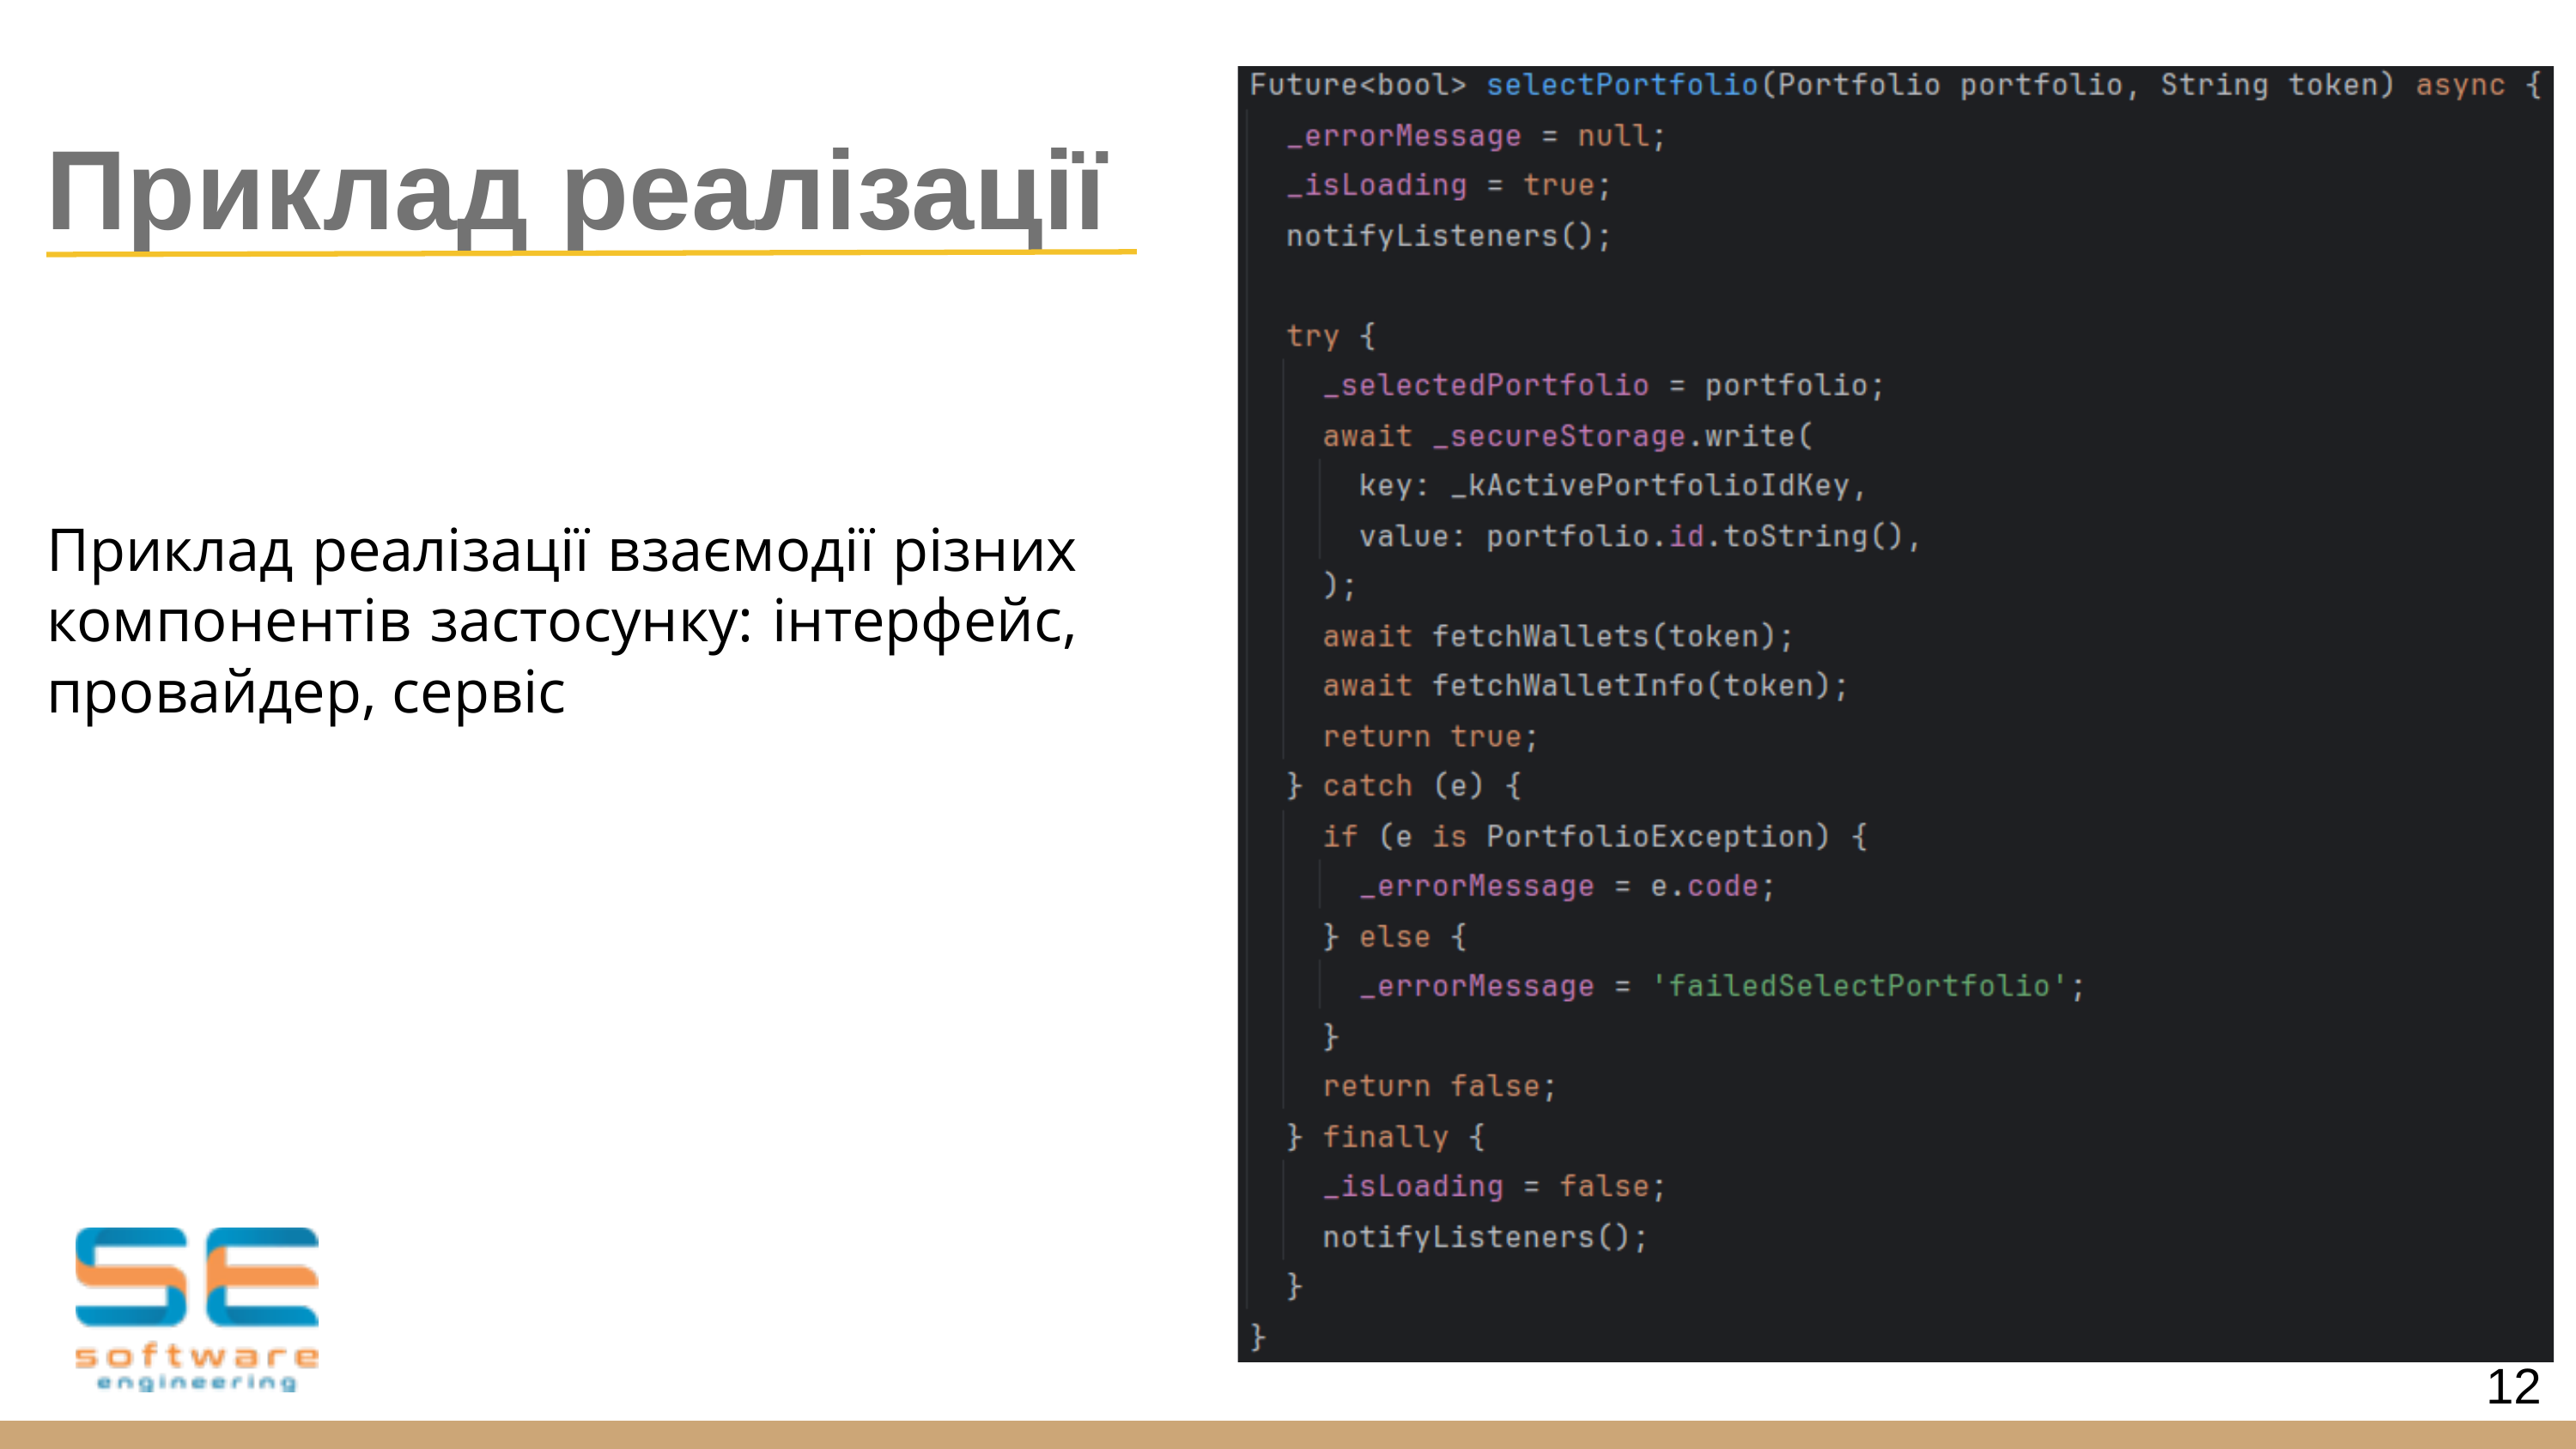

Приклад реалізації

Приклад реалізації взаємодії різних компонентів застосунку: інтерфейс, провайдер, сервіс

12